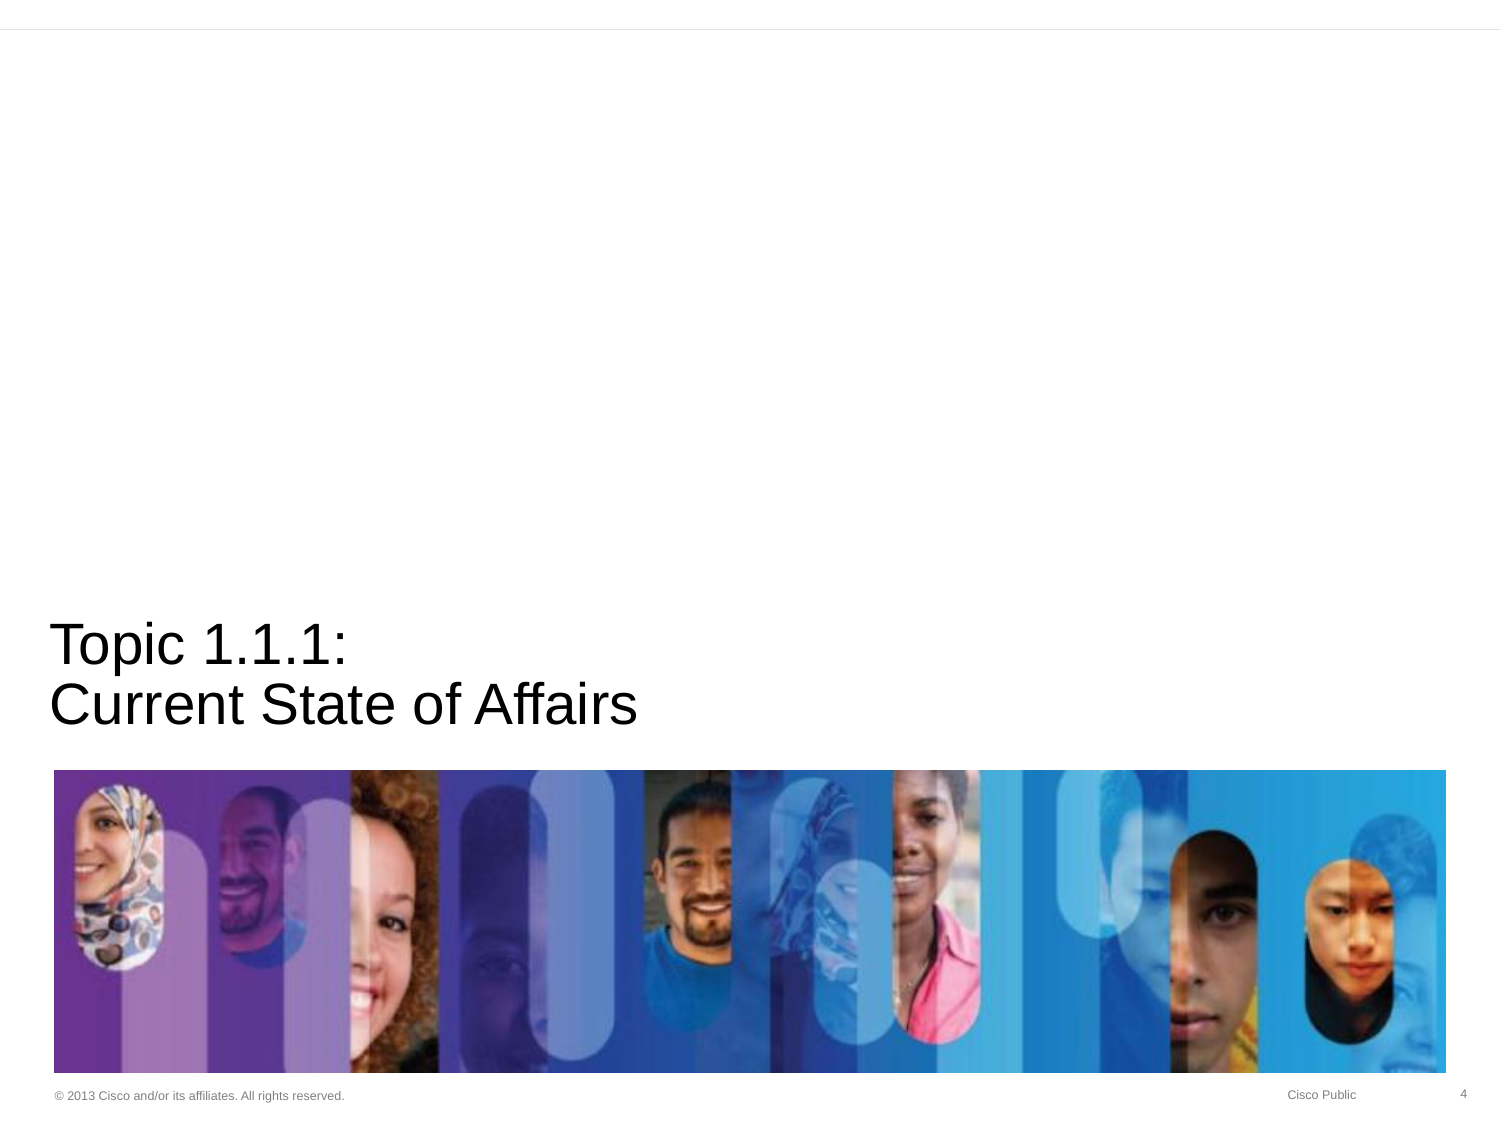

# Topic 1.1.1: Current State of Affairs